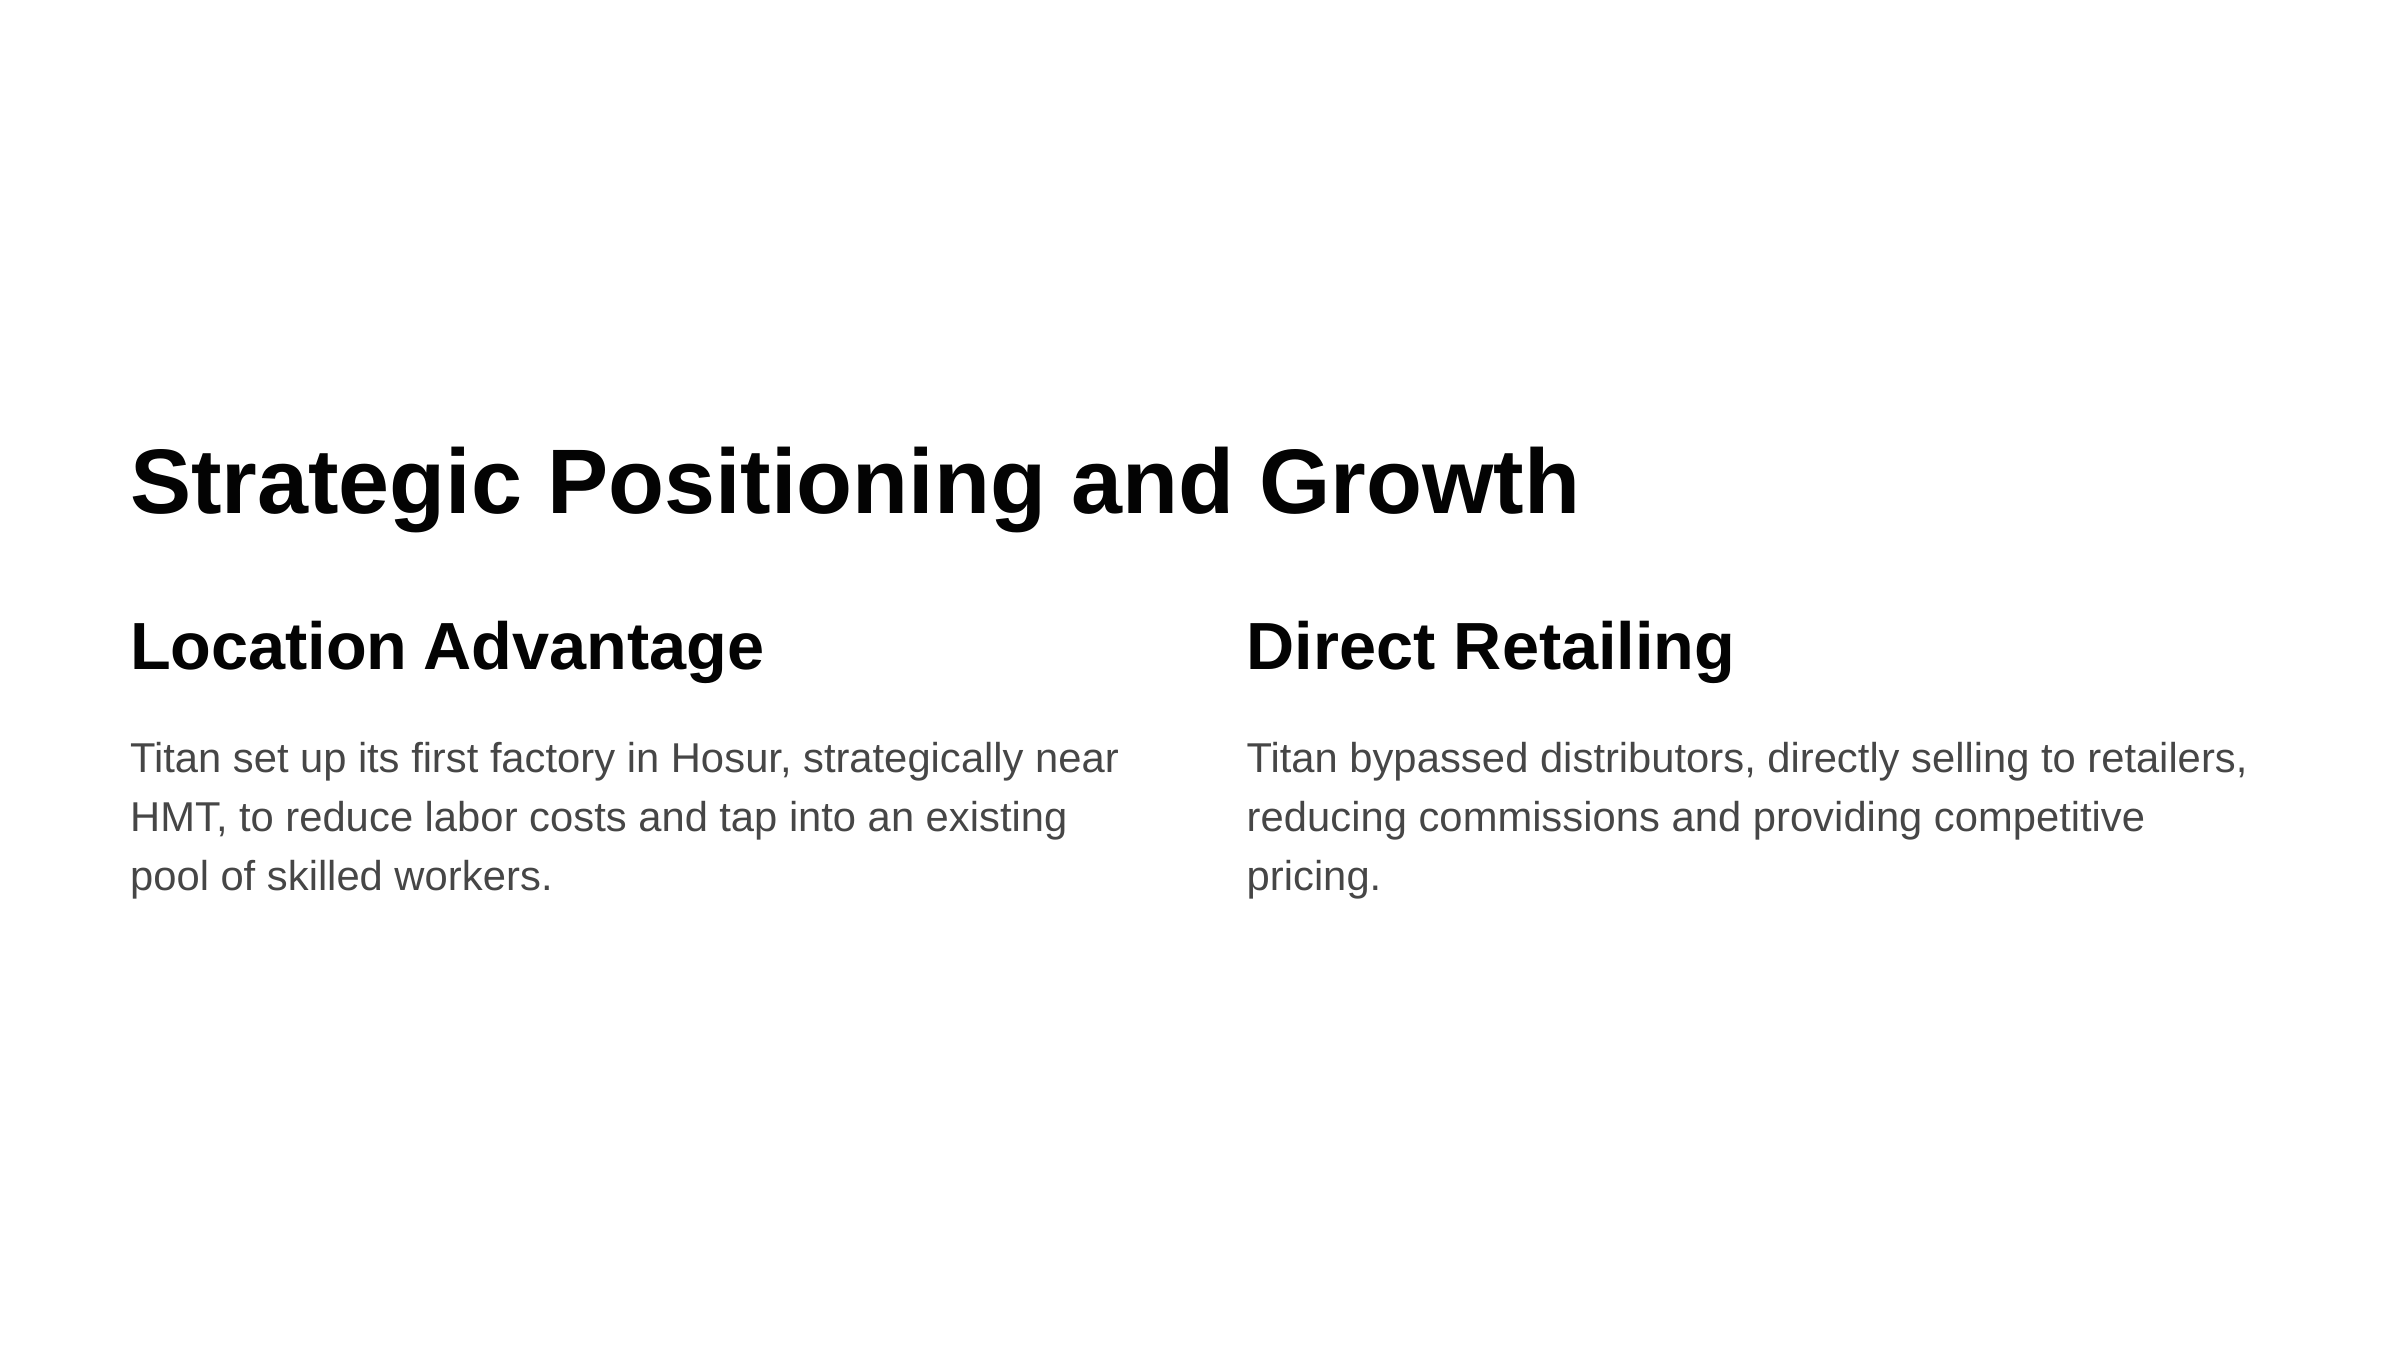

Strategic Positioning and Growth
Location Advantage
Direct Retailing
Titan set up its first factory in Hosur, strategically near HMT, to reduce labor costs and tap into an existing pool of skilled workers.
Titan bypassed distributors, directly selling to retailers, reducing commissions and providing competitive pricing.